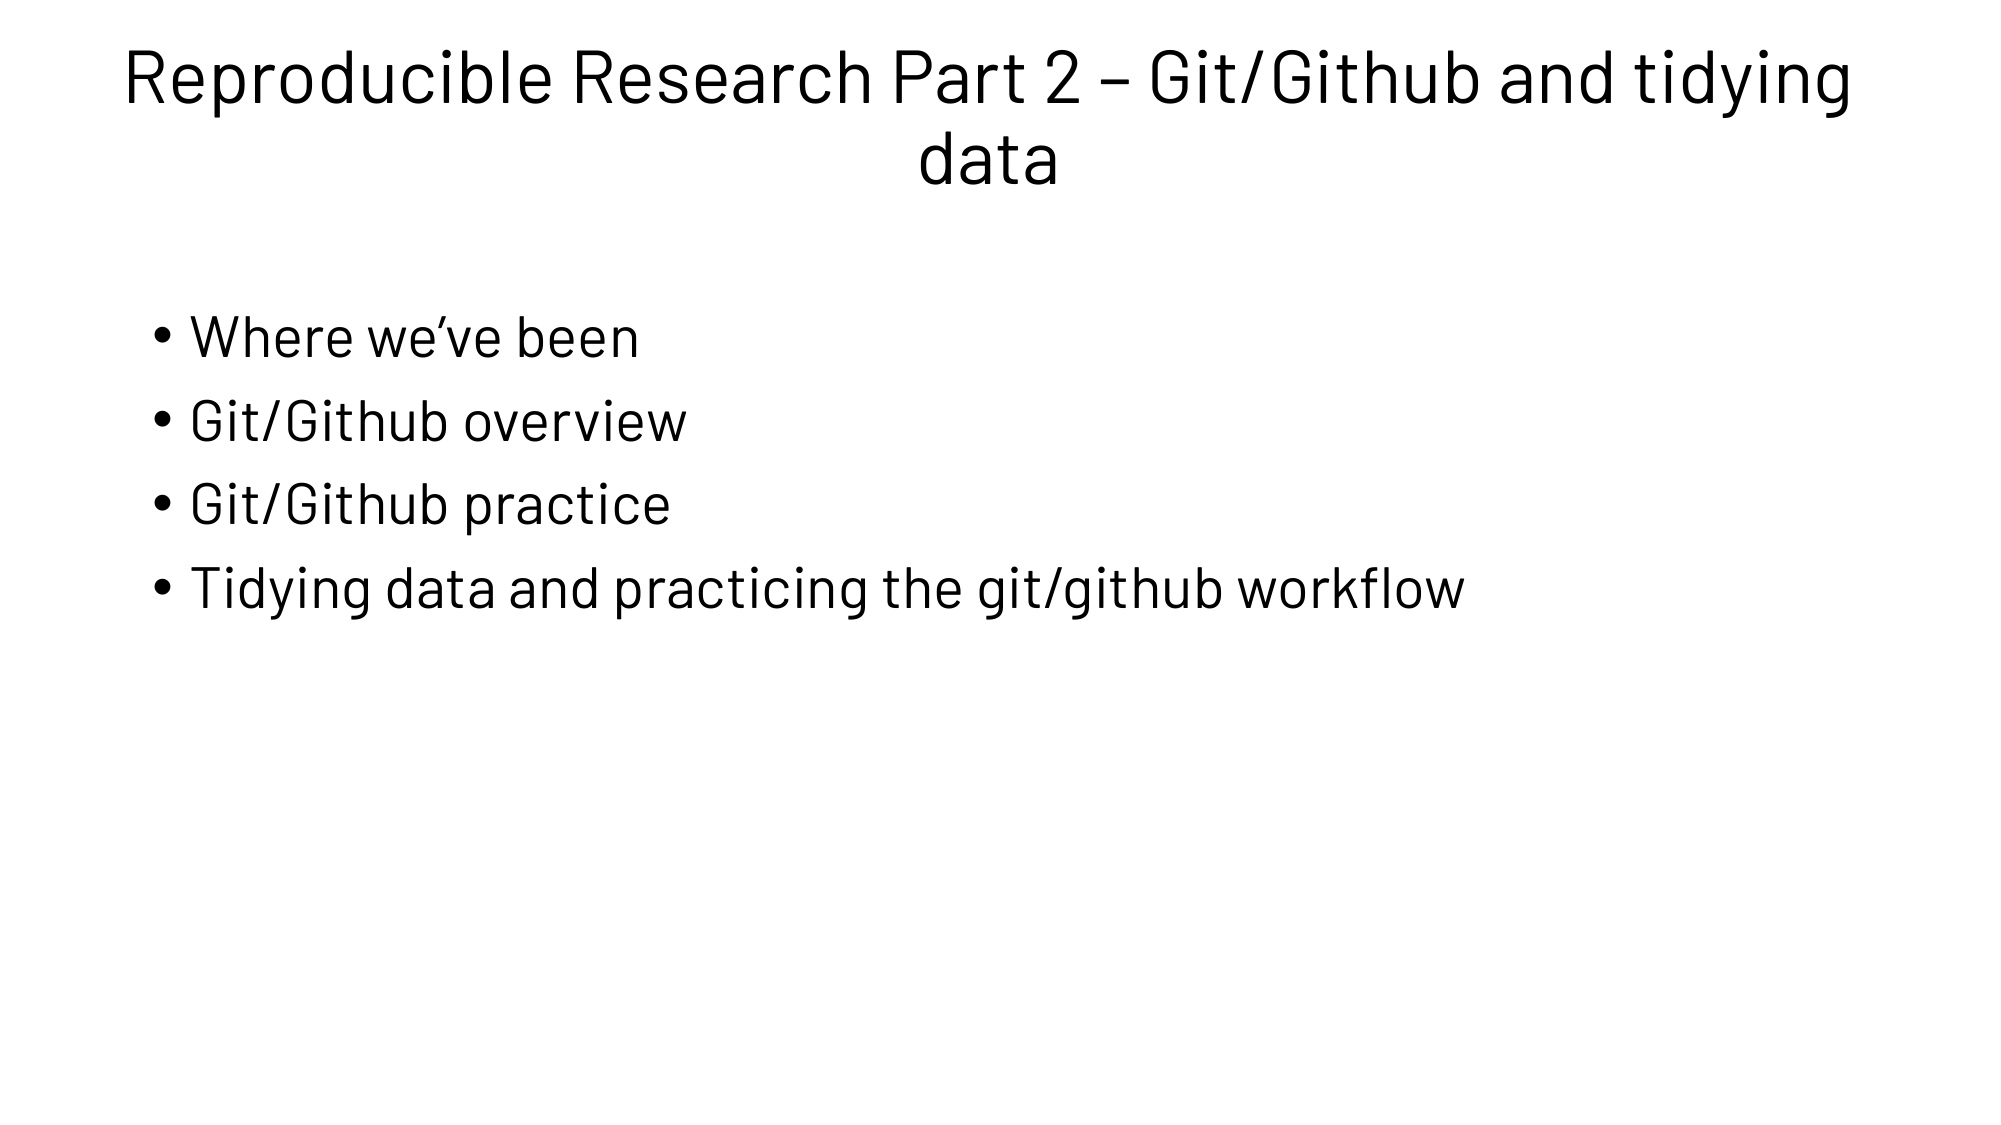

# Reproducible Research Part 2 – Git/Github and tidying data
Where we’ve been
Git/Github overview
Git/Github practice
Tidying data and practicing the git/github workflow